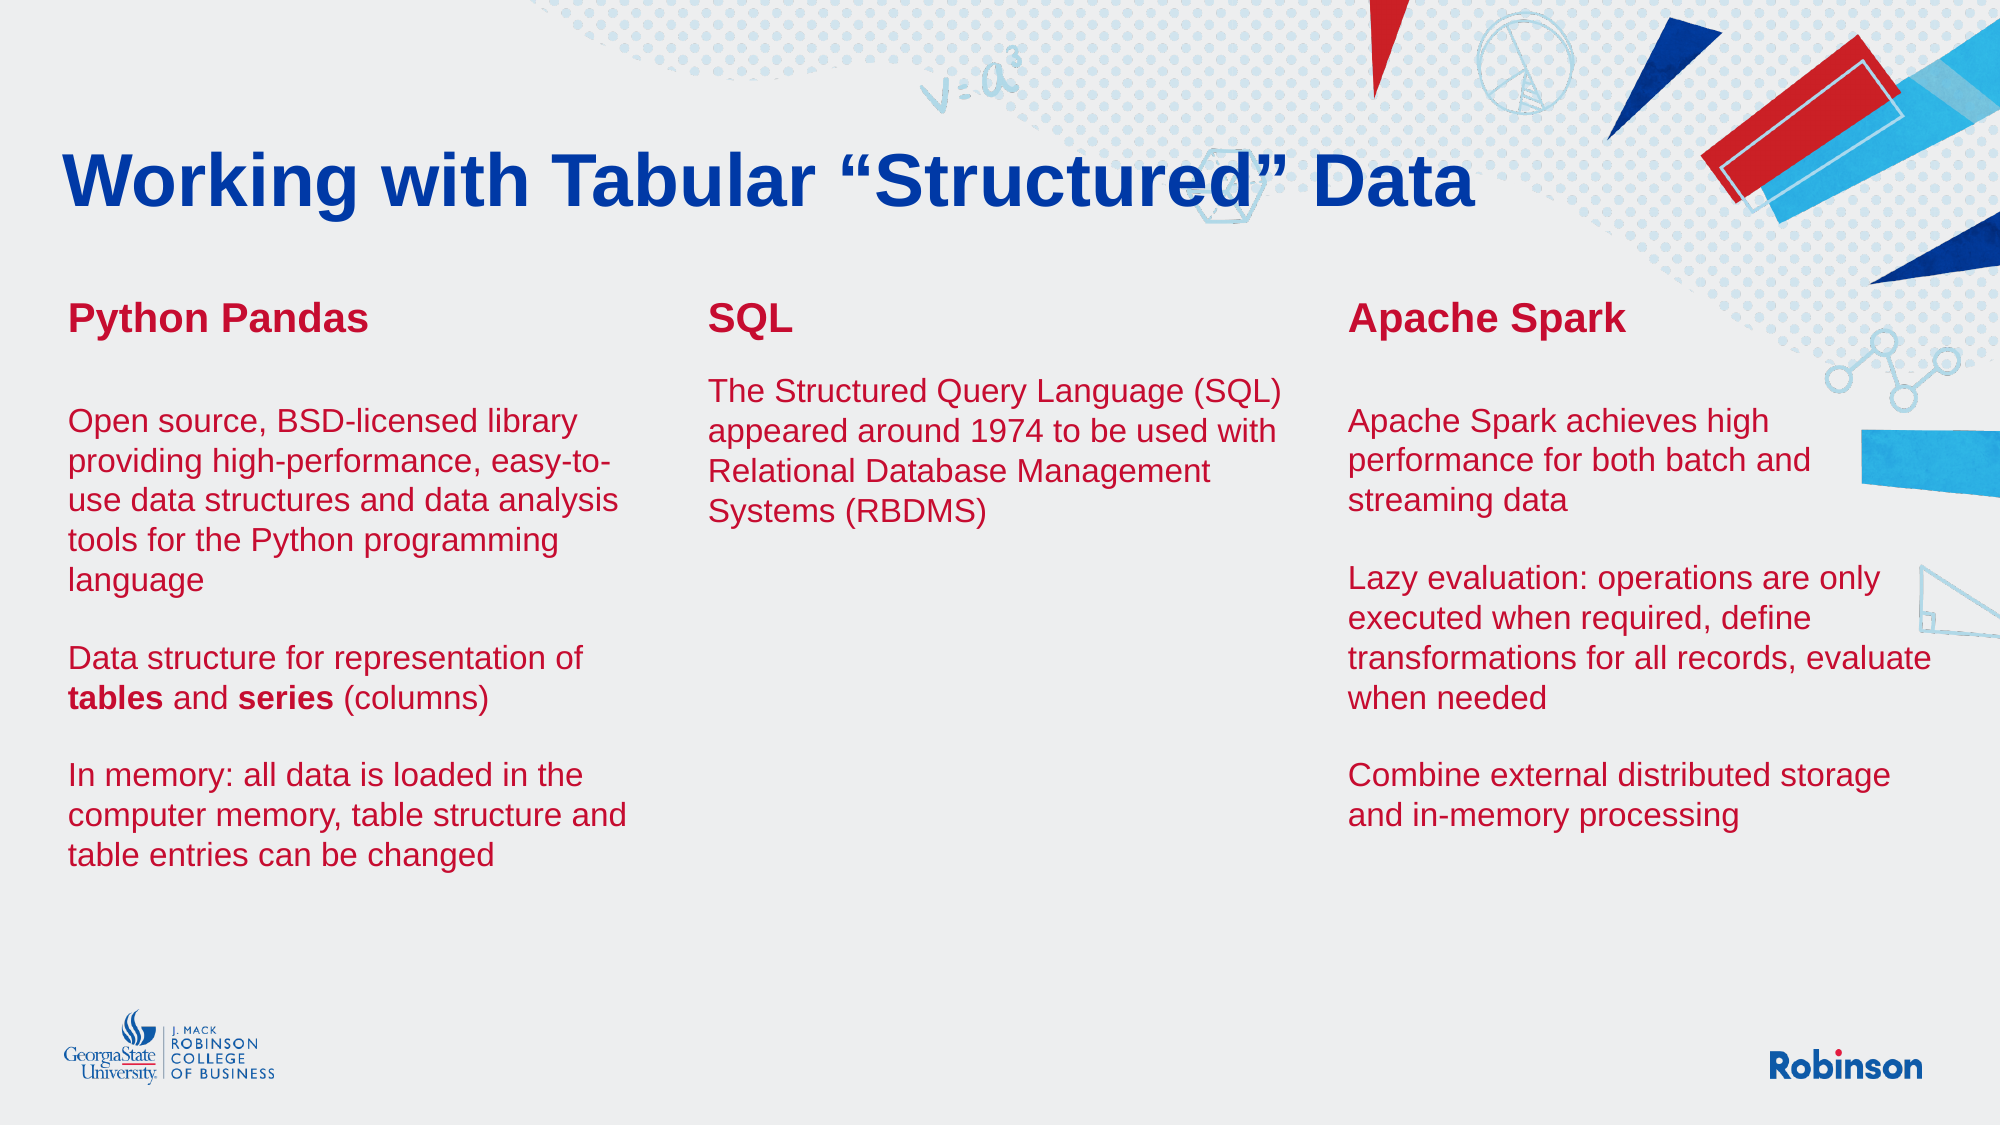

# Working with Tabular “Structured” Data
Python Pandas
Open source, BSD-licensed library providing high-performance, easy-to-use data structures and data analysis tools for the Python programming language
Data structure for representation of tables and series (columns)
In memory: all data is loaded in the computer memory, table structure and table entries can be changed

SQL
The Structured Query Language (SQL) appeared around 1974 to be used with Relational Database Management Systems (RBDMS)

Apache Spark
Apache Spark achieves high performance for both batch and streaming data
Lazy evaluation: operations are only executed when required, define transformations for all records, evaluate when needed
Combine external distributed storage and in-memory processing